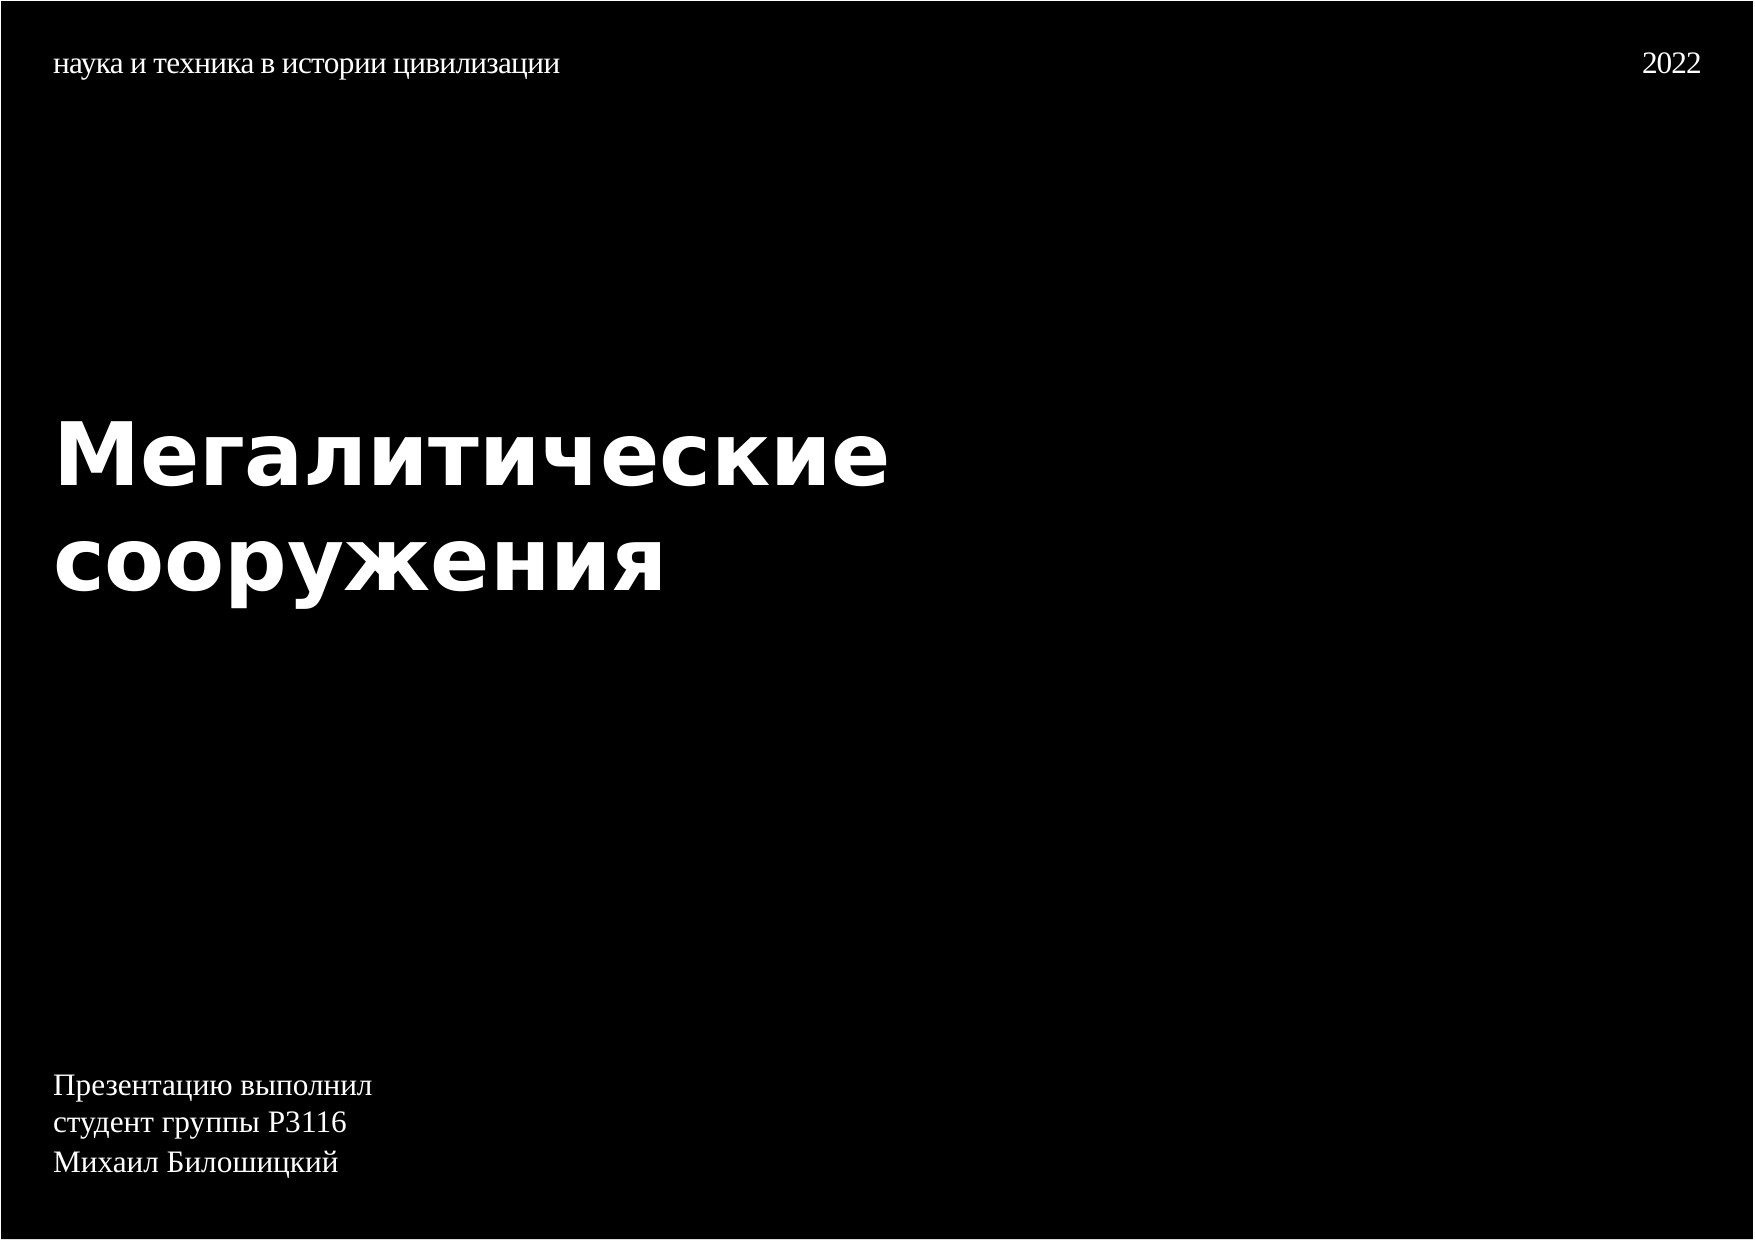

# наука и техника в истории цивилизации
2022
Мегалитические сооружения
Презентацию выполнил студент группы P3116
Михаил Билошицкий